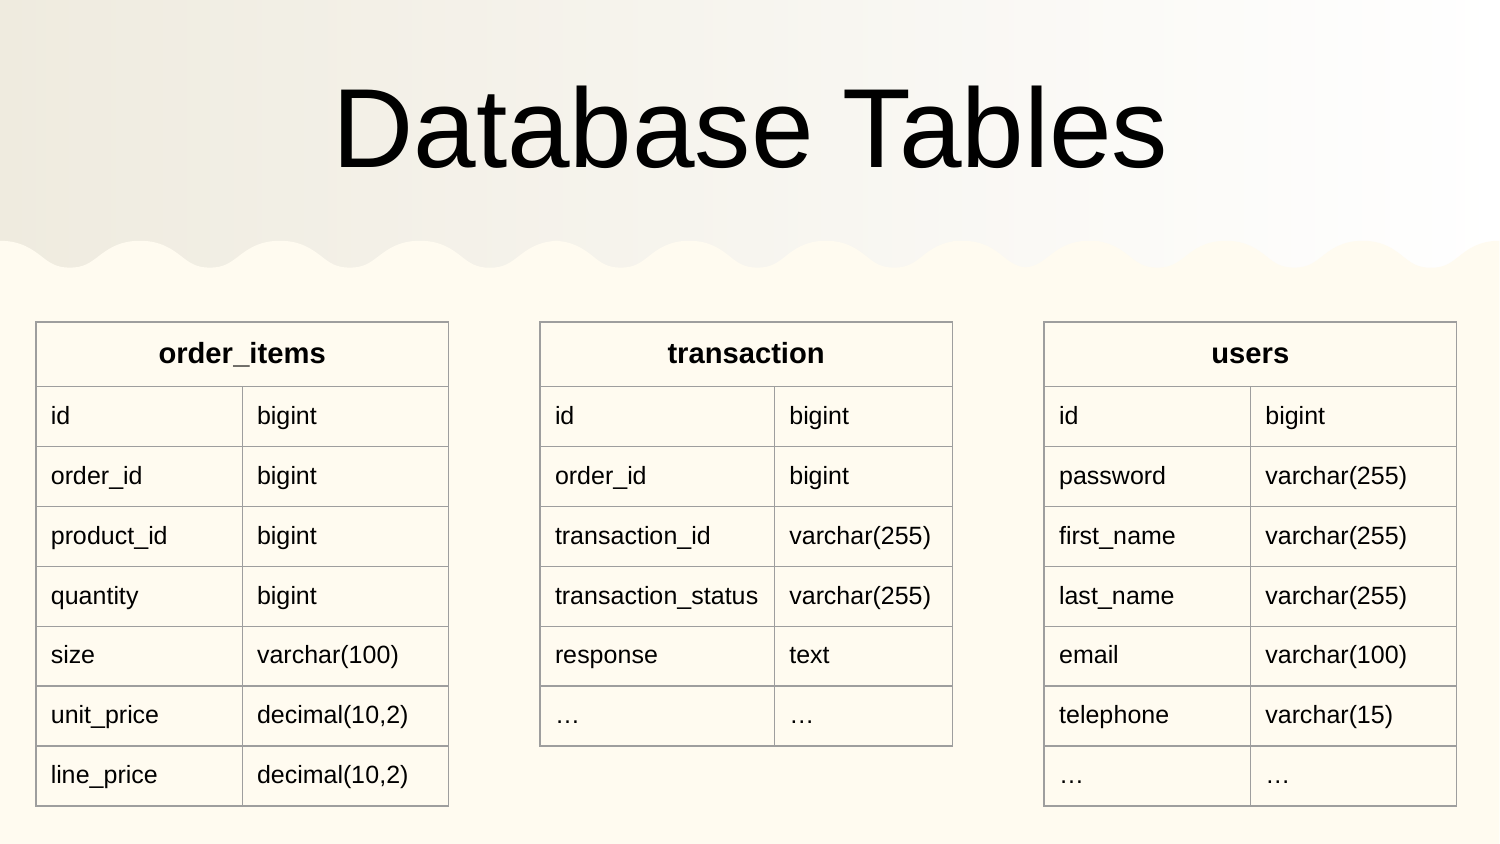

Database Tables

| order\_items |  |
| --- | --- |
| id | bigint |
| order\_id | bigint |
| product\_id | bigint |
| quantity | bigint |
| size | varchar(100) |
| unit\_price | decimal(10,2) |
| line\_price | decimal(10,2) |
| transaction |  |
| --- | --- |
| id | bigint |
| order\_id | bigint |
| transaction\_id | varchar(255) |
| transaction\_status | varchar(255) |
| response | text |
| … | … |
| users |  |
| --- | --- |
| id | bigint |
| password | varchar(255) |
| first\_name | varchar(255) |
| last\_name | varchar(255) |
| email | varchar(100) |
| telephone | varchar(15) |
| … | … |